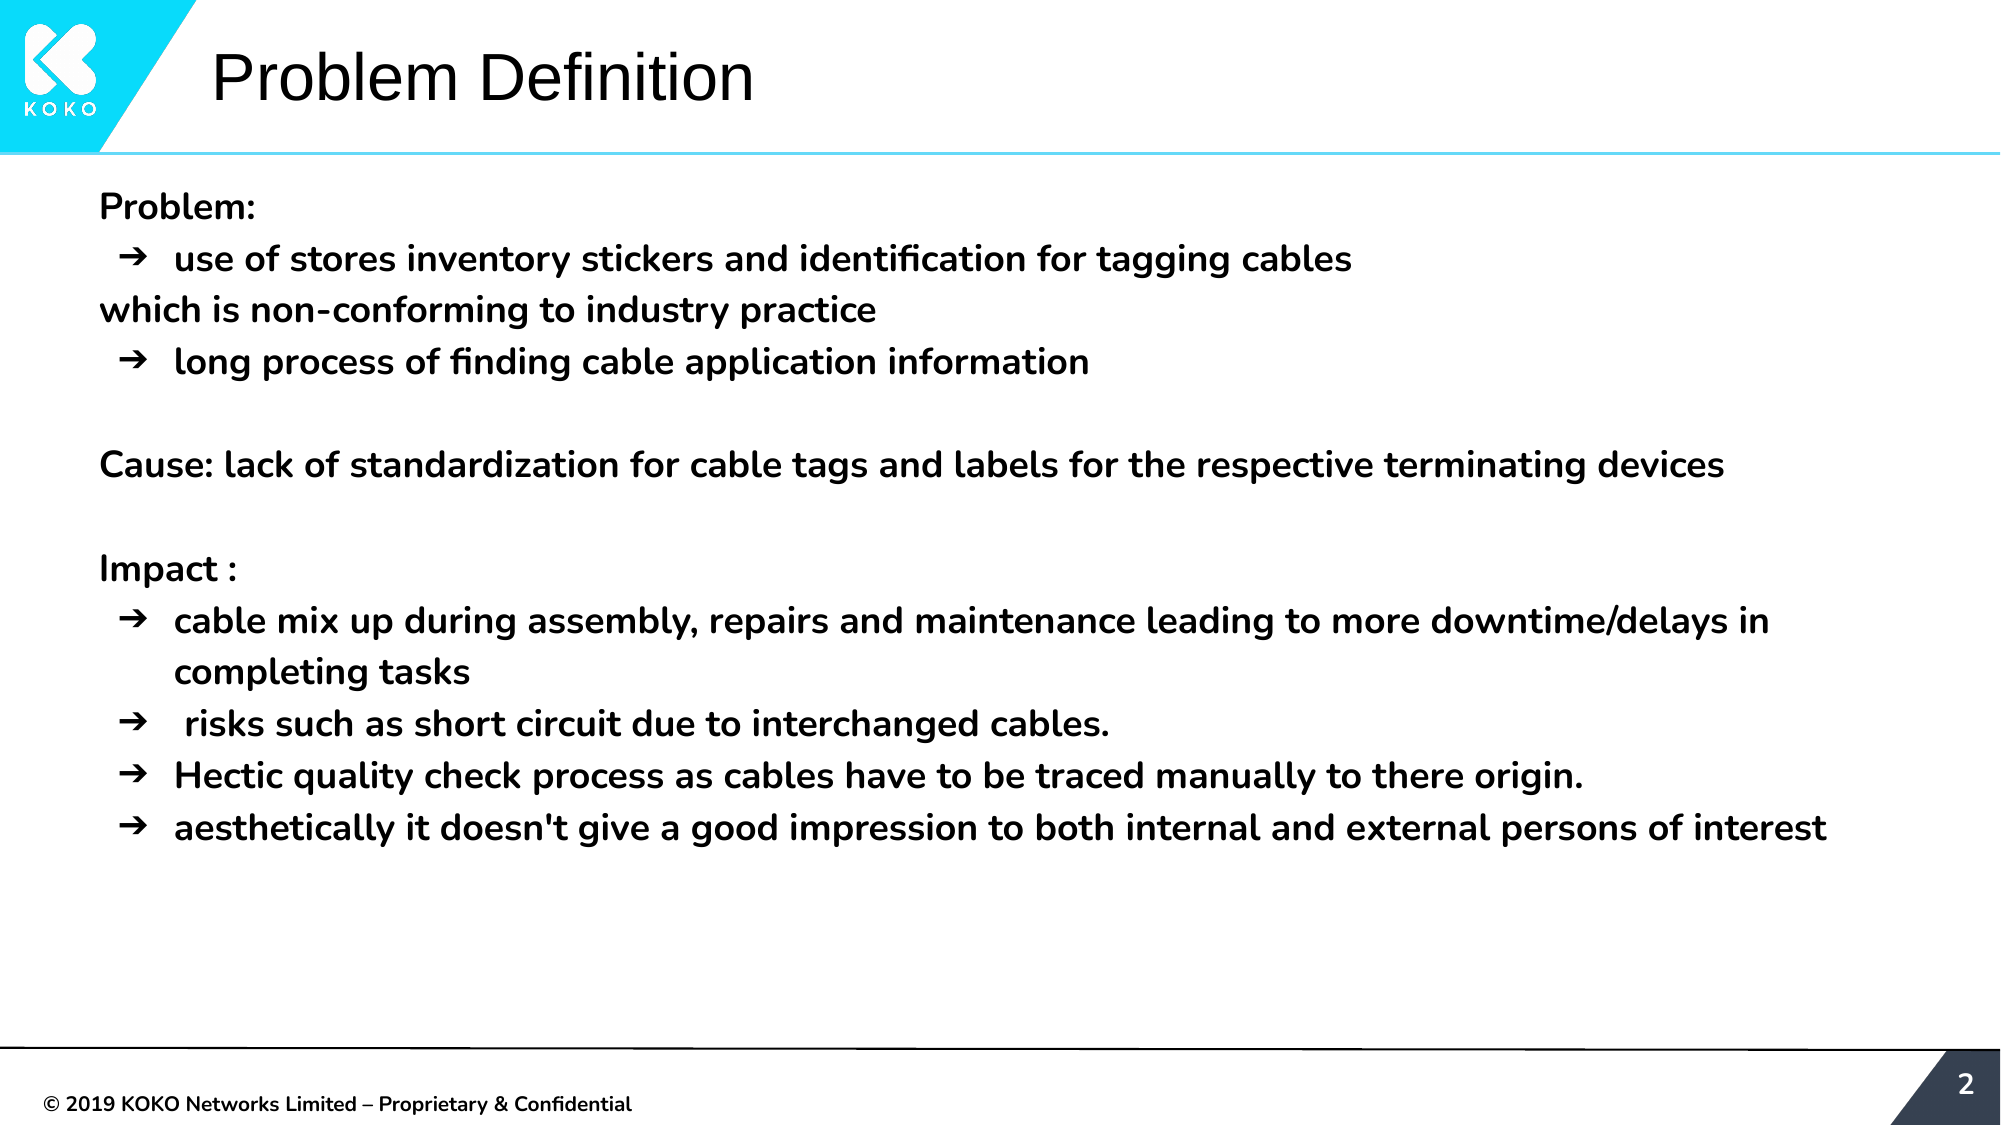

# Problem Definition
Problem:
use of stores inventory stickers and identification for tagging cables
which is non-conforming to industry practice
long process of finding cable application information

Cause: lack of standardization for cable tags and labels for the respective terminating devices

Impact :
cable mix up during assembly, repairs and maintenance leading to more downtime/delays in completing tasks
 risks such as short circuit due to interchanged cables.
Hectic quality check process as cables have to be traced manually to there origin.
aesthetically it doesn't give a good impression to both internal and external persons of interest

2